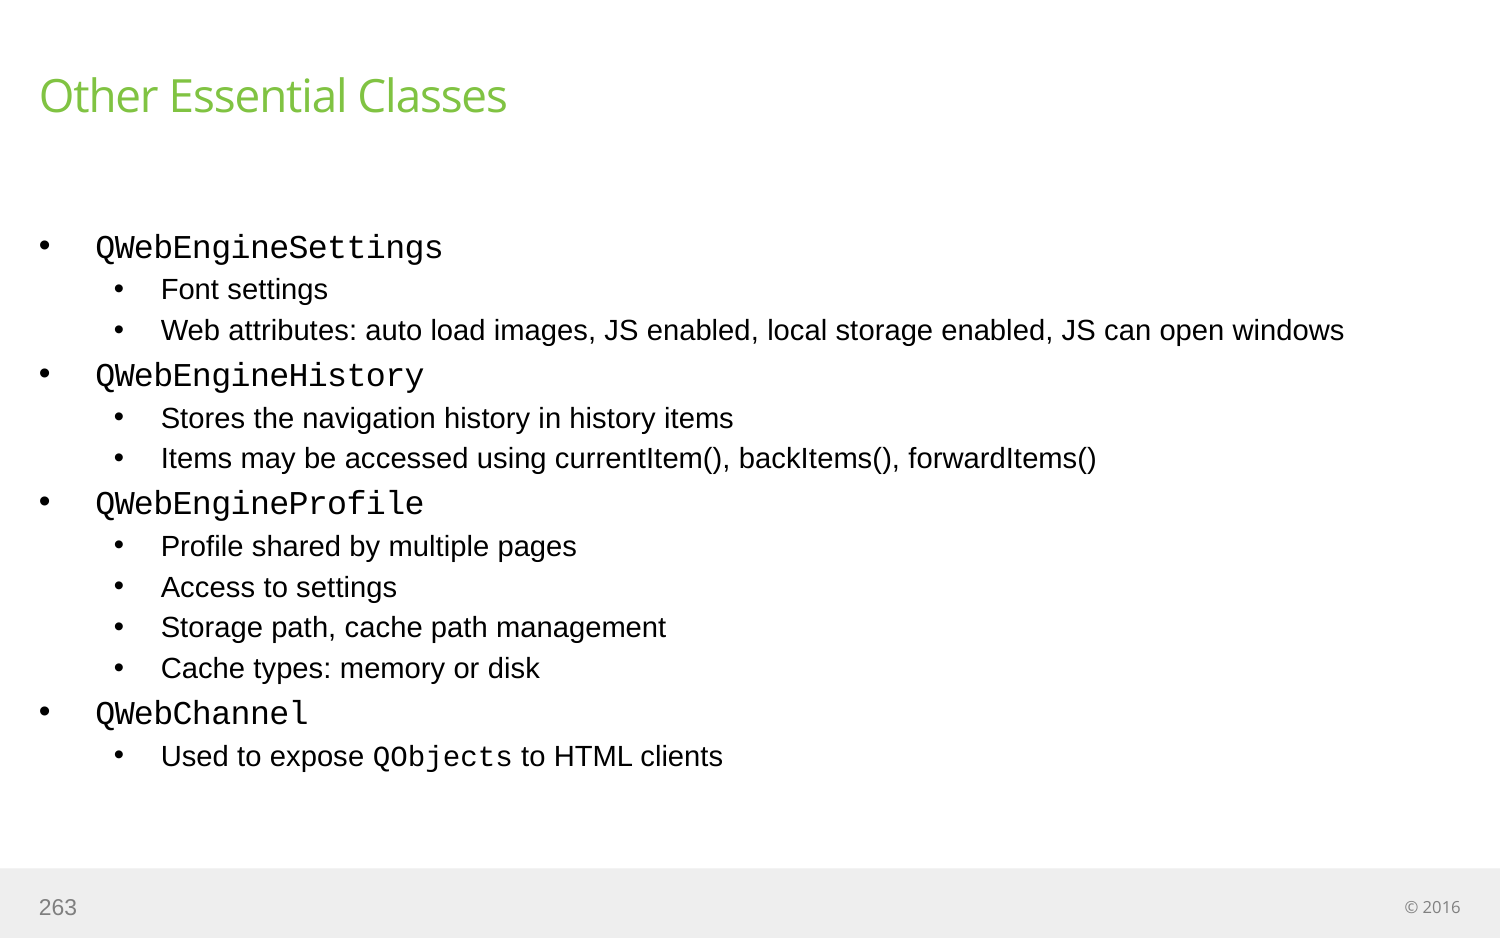

# Other Essential Classes
QWebEngineSettings
Font settings
Web attributes: auto load images, JS enabled, local storage enabled, JS can open windows
QWebEngineHistory
Stores the navigation history in history items
Items may be accessed using currentItem(), backItems(), forwardItems()
QWebEngineProfile
Profile shared by multiple pages
Access to settings
Storage path, cache path management
Cache types: memory or disk
QWebChannel
Used to expose QObjects to HTML clients
263
© 2016